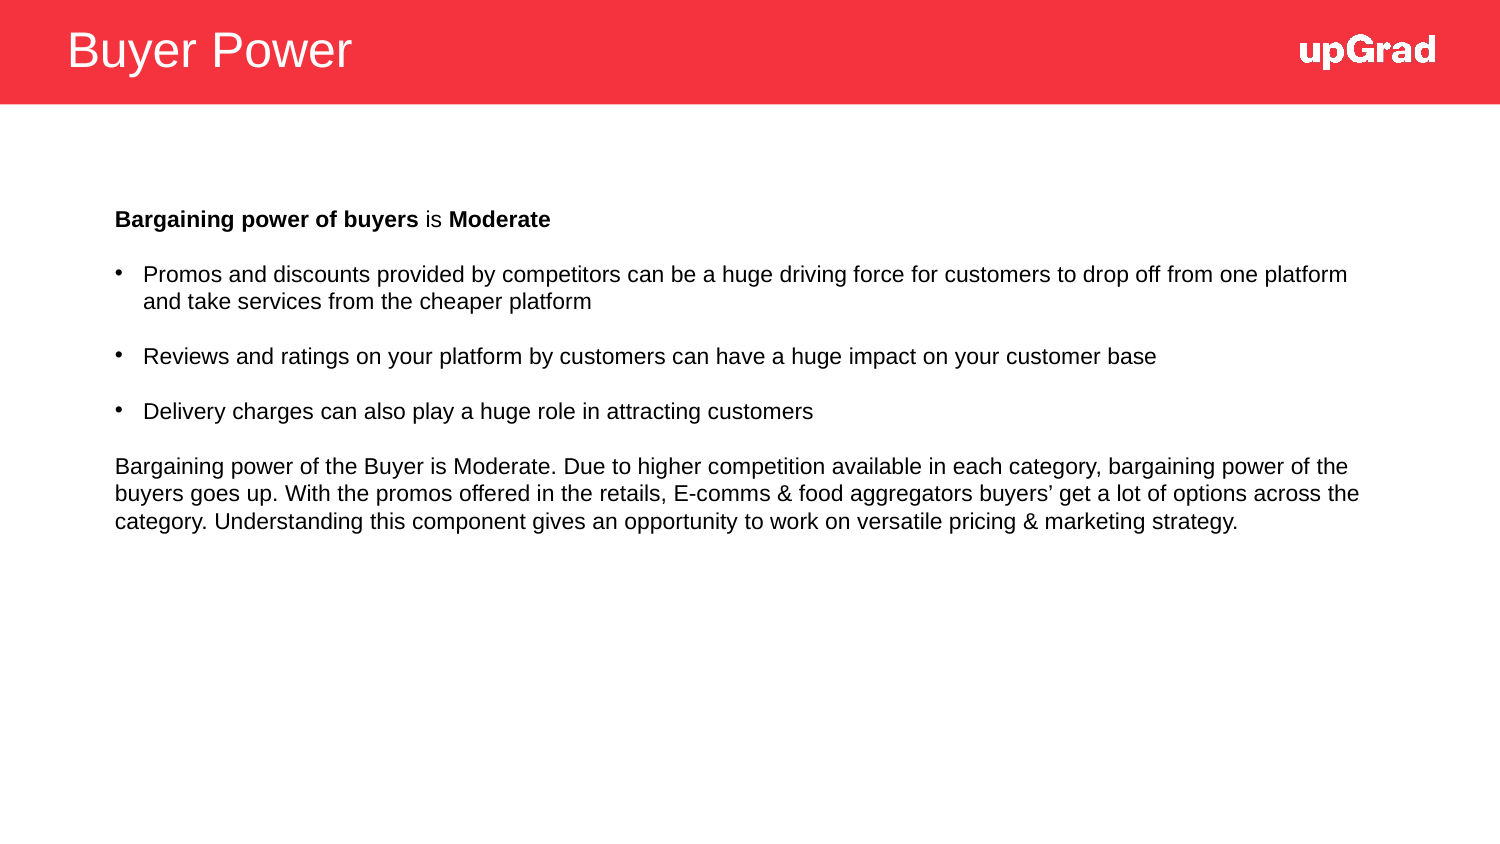

# Buyer Power
Bargaining power of buyers is Moderate

Promos and discounts provided by competitors can be a huge driving force for customers to drop off from one platform and take services from the cheaper platform
Reviews and ratings on your platform by customers can have a huge impact on your customer base

Delivery charges can also play a huge role in attracting customers
Bargaining power of the Buyer is Moderate. Due to higher competition available in each category, bargaining power of the buyers goes up. With the promos offered in the retails, E-comms & food aggregators buyers’ get a lot of options across the category. Understanding this component gives an opportunity to work on versatile pricing & marketing strategy.